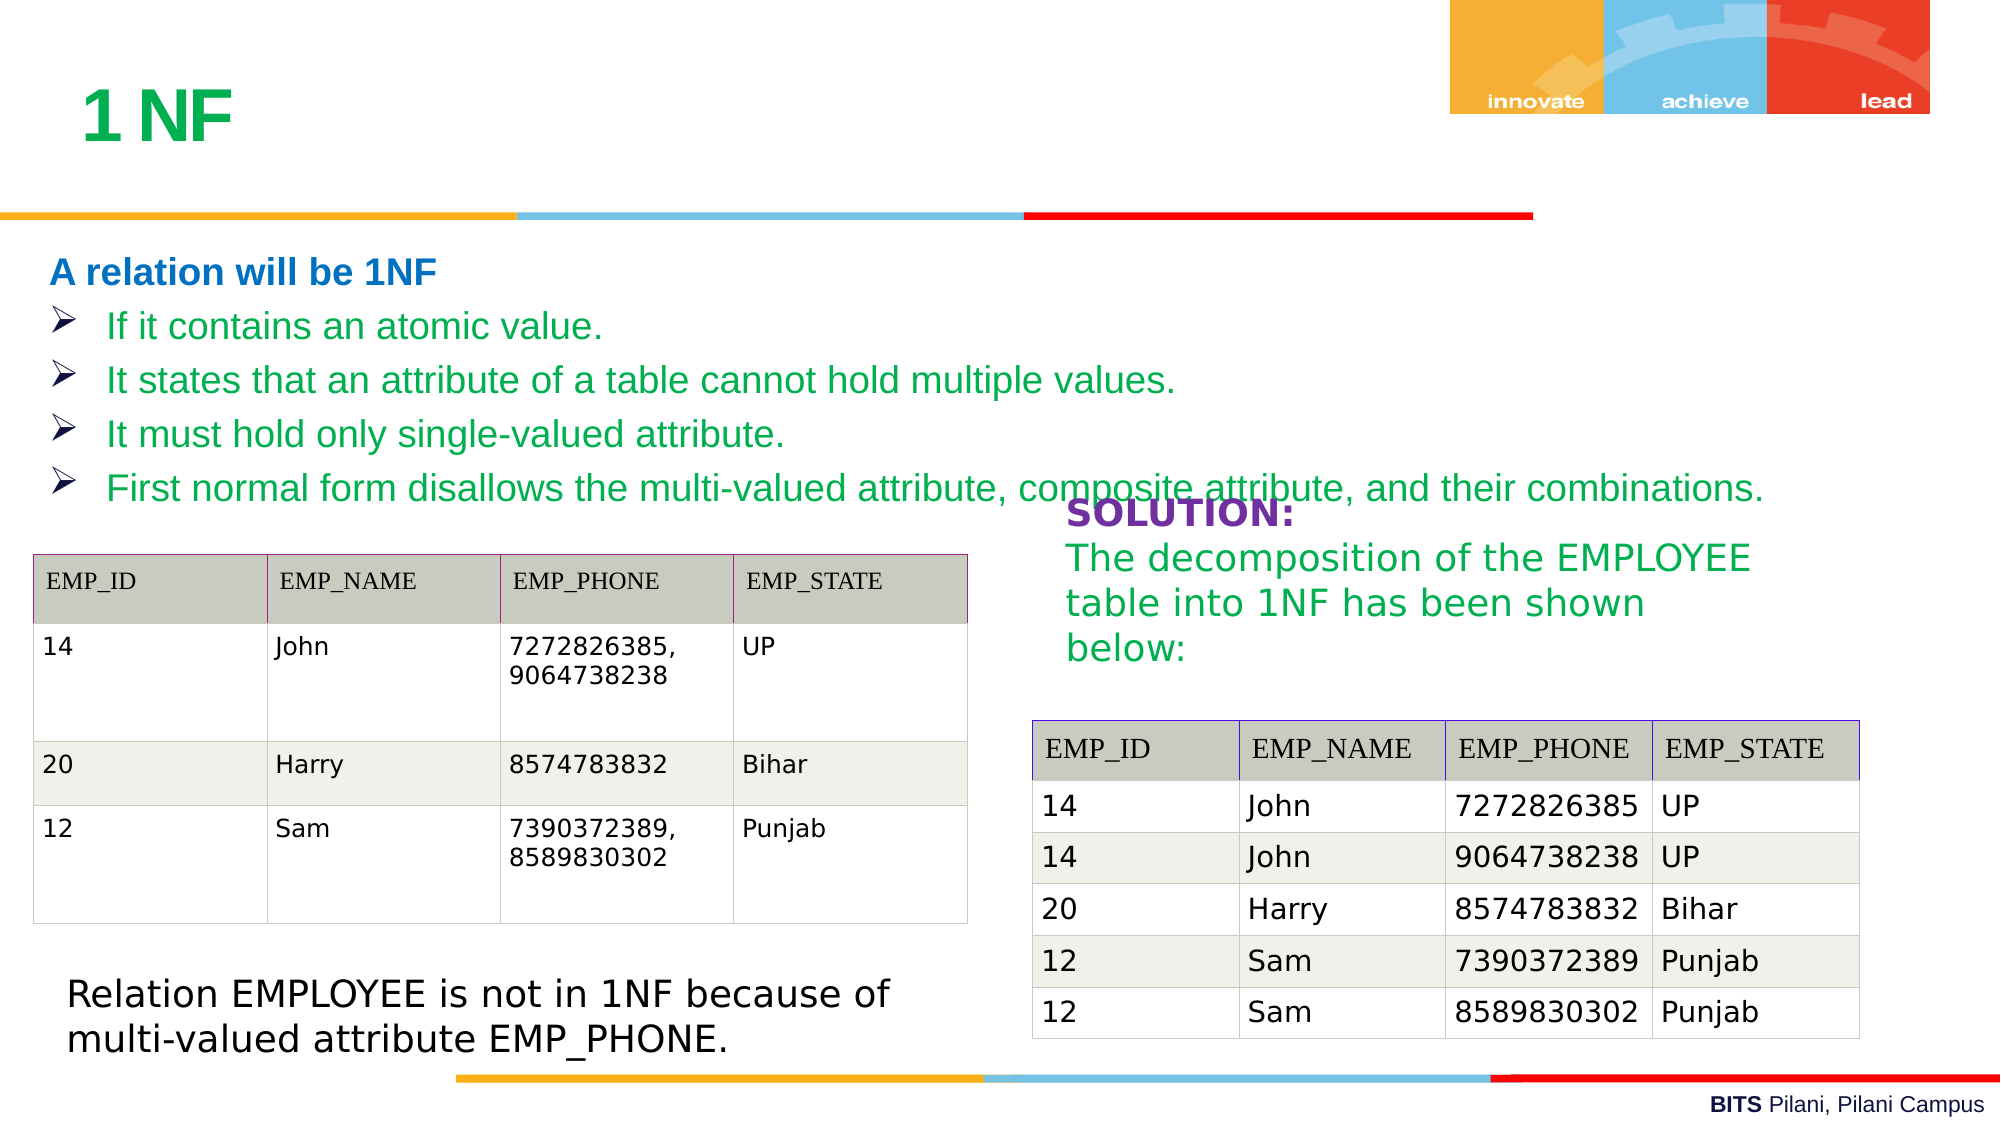

1 NF
A relation will be 1NF
If it contains an atomic value.
It states that an attribute of a table cannot hold multiple values.
It must hold only single-valued attribute.
First normal form disallows the multi-valued attribute, composite attribute, and their combinations.

SOLUTION:
The decomposition of the EMPLOYEE table into 1NF has been shown below:
| EMP\_ID | EMP\_NAME | EMP\_PHONE | EMP\_STATE |
| --- | --- | --- | --- |
| 14 | John | 7272826385, 9064738238 | UP |
| 20 | Harry | 8574783832 | Bihar |
| 12 | Sam | 7390372389, 8589830302 | Punjab |
| EMP\_ID | EMP\_NAME | EMP\_PHONE | EMP\_STATE |
| --- | --- | --- | --- |
| 14 | John | 7272826385 | UP |
| 14 | John | 9064738238 | UP |
| 20 | Harry | 8574783832 | Bihar |
| 12 | Sam | 7390372389 | Punjab |
| 12 | Sam | 8589830302 | Punjab |
Relation EMPLOYEE is not in 1NF because of multi-valued attribute EMP_PHONE.